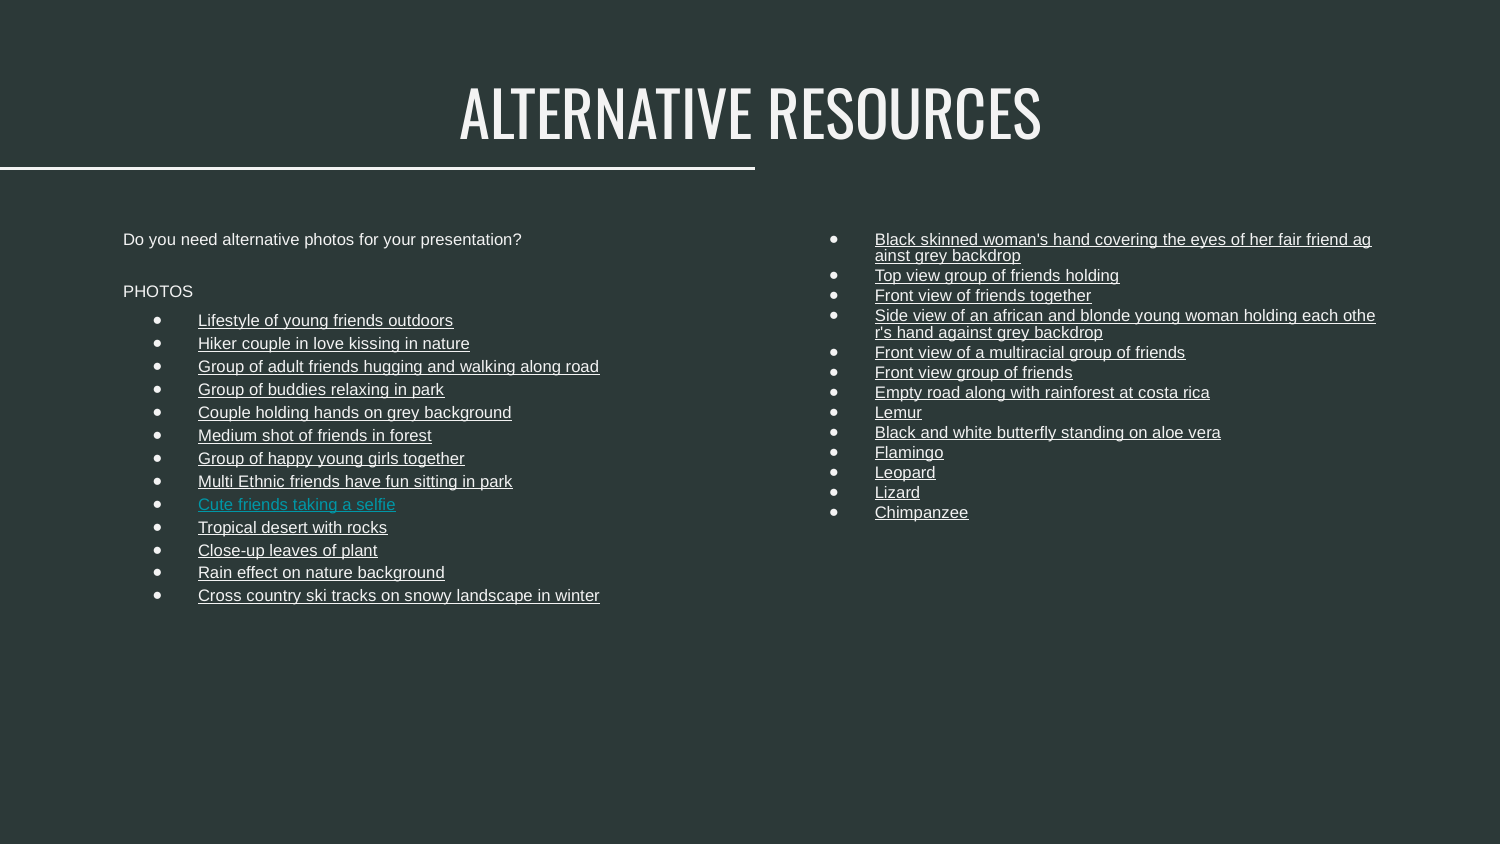

# ALTERNATIVE RESOURCES
Do you need alternative photos for your presentation?

PHOTOS
Lifestyle of young friends outdoors
Hiker couple in love kissing in nature
Group of adult friends hugging and walking along road
Group of buddies relaxing in park
Couple holding hands on grey background
Medium shot of friends in forest
Group of happy young girls together
Multi Ethnic friends have fun sitting in park
Cute friends taking a selfie
Tropical desert with rocks
Close-up leaves of plant
Rain effect on nature background
Cross country ski tracks on snowy landscape in winter
Black skinned woman's hand covering the eyes of her fair friend against grey backdrop
Top view group of friends holding
Front view of friends together
Side view of an african and blonde young woman holding each other's hand against grey backdrop
Front view of a multiracial group of friends
Front view group of friends
Empty road along with rainforest at costa rica
Lemur
Black and white butterfly standing on aloe vera
Flamingo
Leopard
Lizard
Chimpanzee